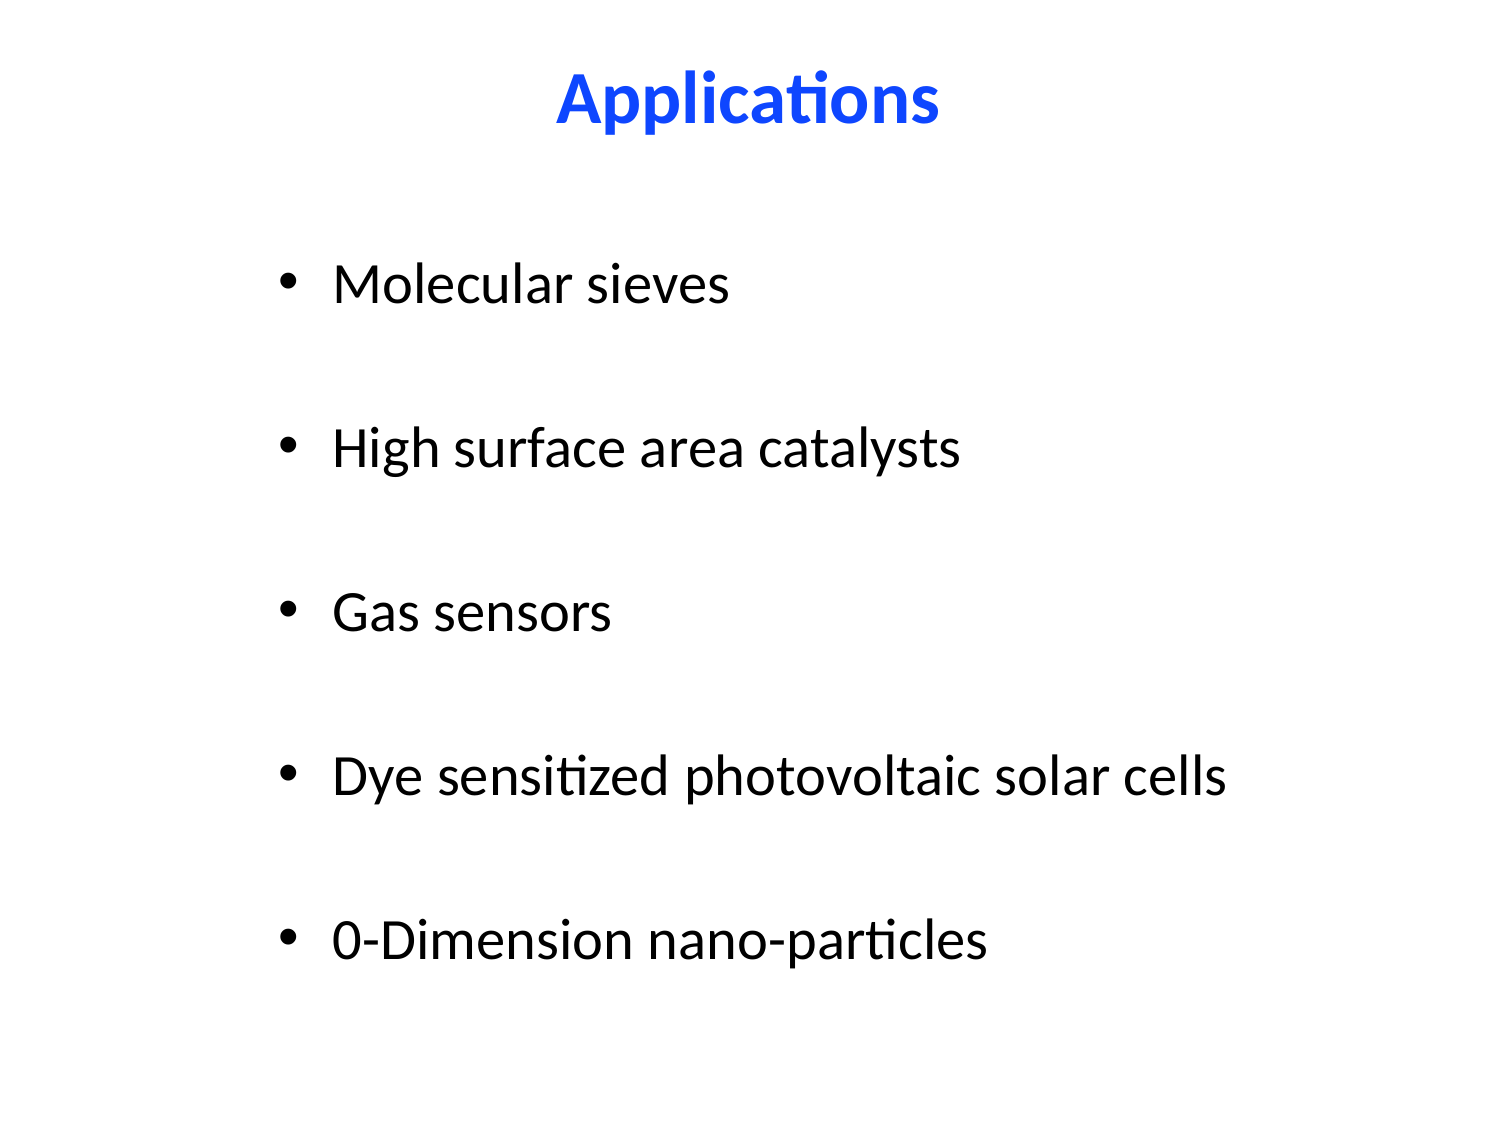

# Applications
Molecular sieves

High surface area catalysts

Gas sensors

Dye sensitized photovoltaic solar cells

0-Dimension nano-particles